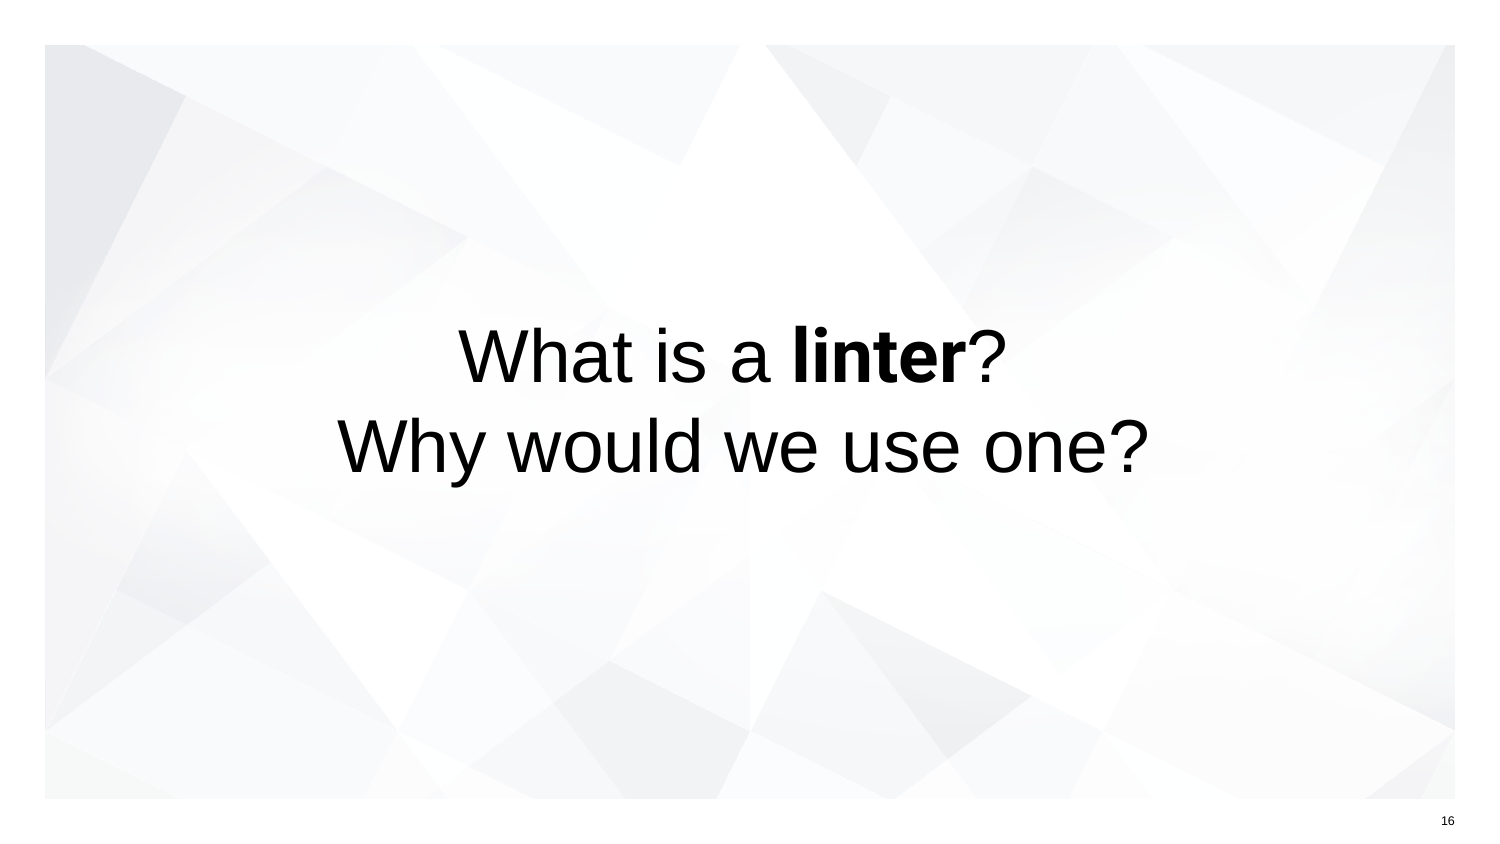

# What is a linter? Why would we use one?

16